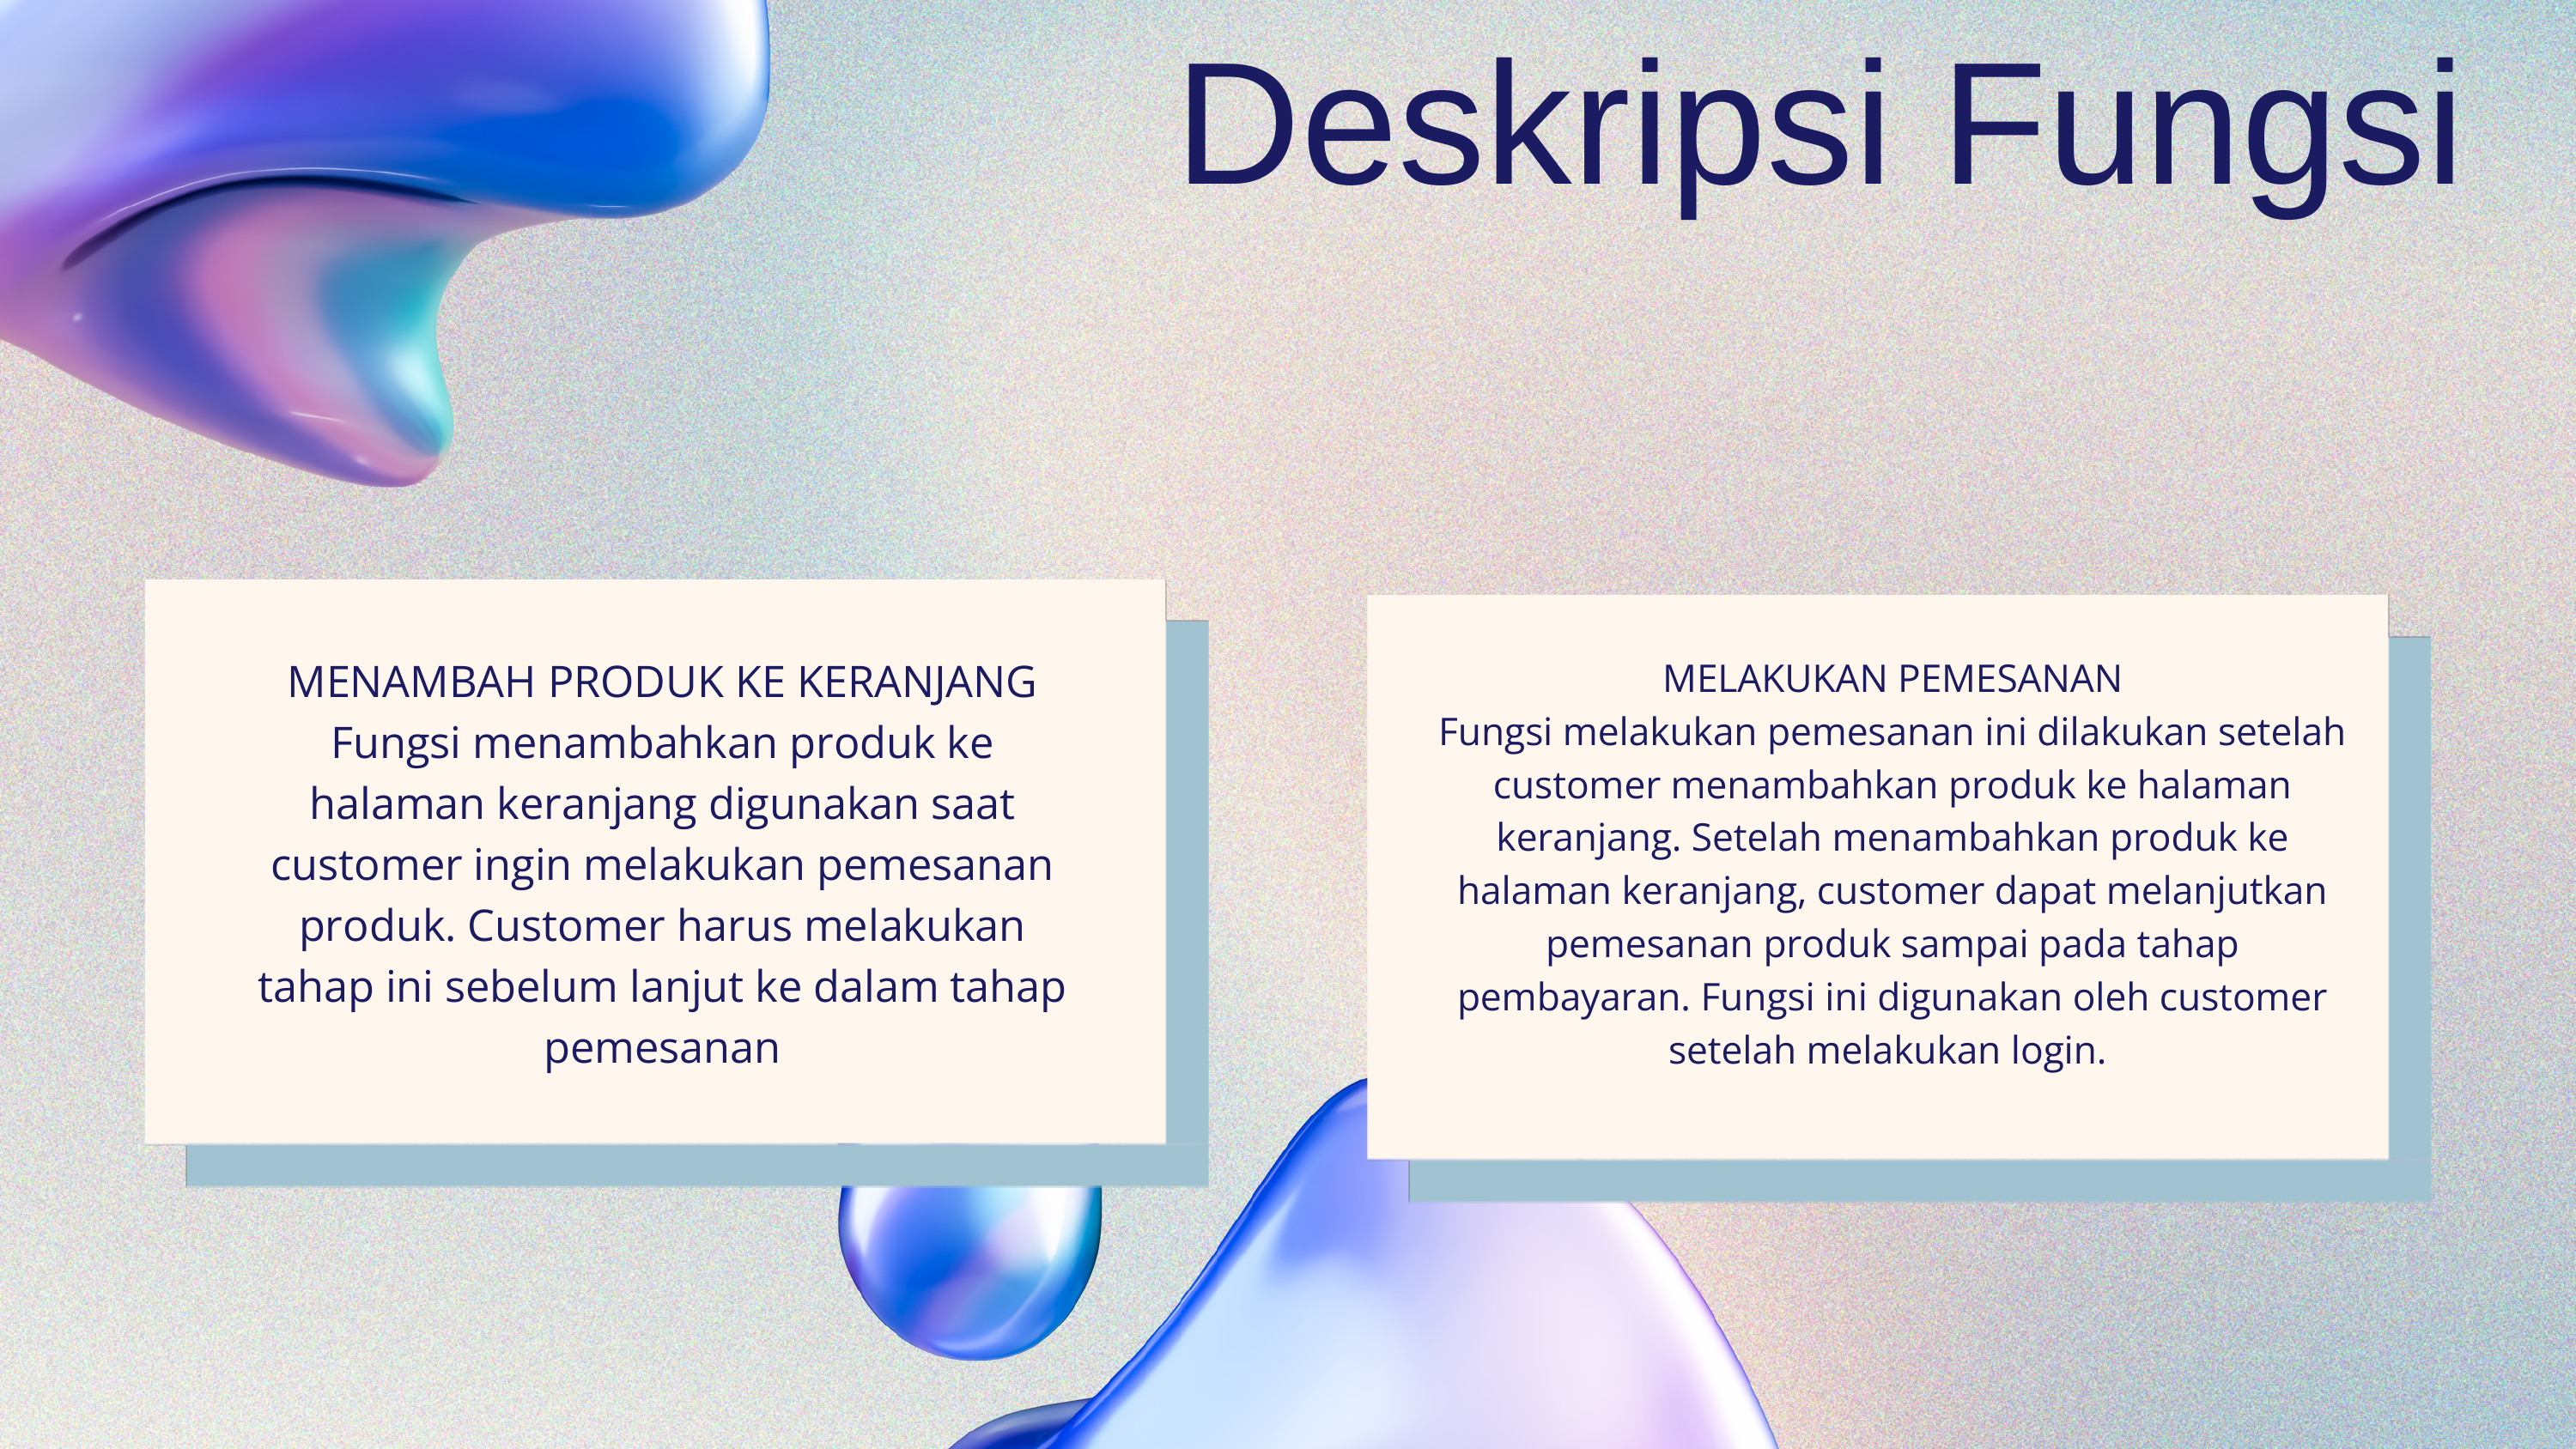

Deskripsi Fungsi

MENAMBAH PRODUK KE KERANJANG Fungsi menambahkan produk ke halaman keranjang digunakan saat customer ingin melakukan pemesanan produk. Customer harus melakukan tahap ini sebelum lanjut ke dalam tahap pemesanan
MELAKUKAN PEMESANAN
Fungsi melakukan pemesanan ini dilakukan setelah customer menambahkan produk ke halaman keranjang. Setelah menambahkan produk ke halaman keranjang, customer dapat melanjutkan pemesanan produk sampai pada tahap pembayaran. Fungsi ini digunakan oleh customer setelah melakukan login.